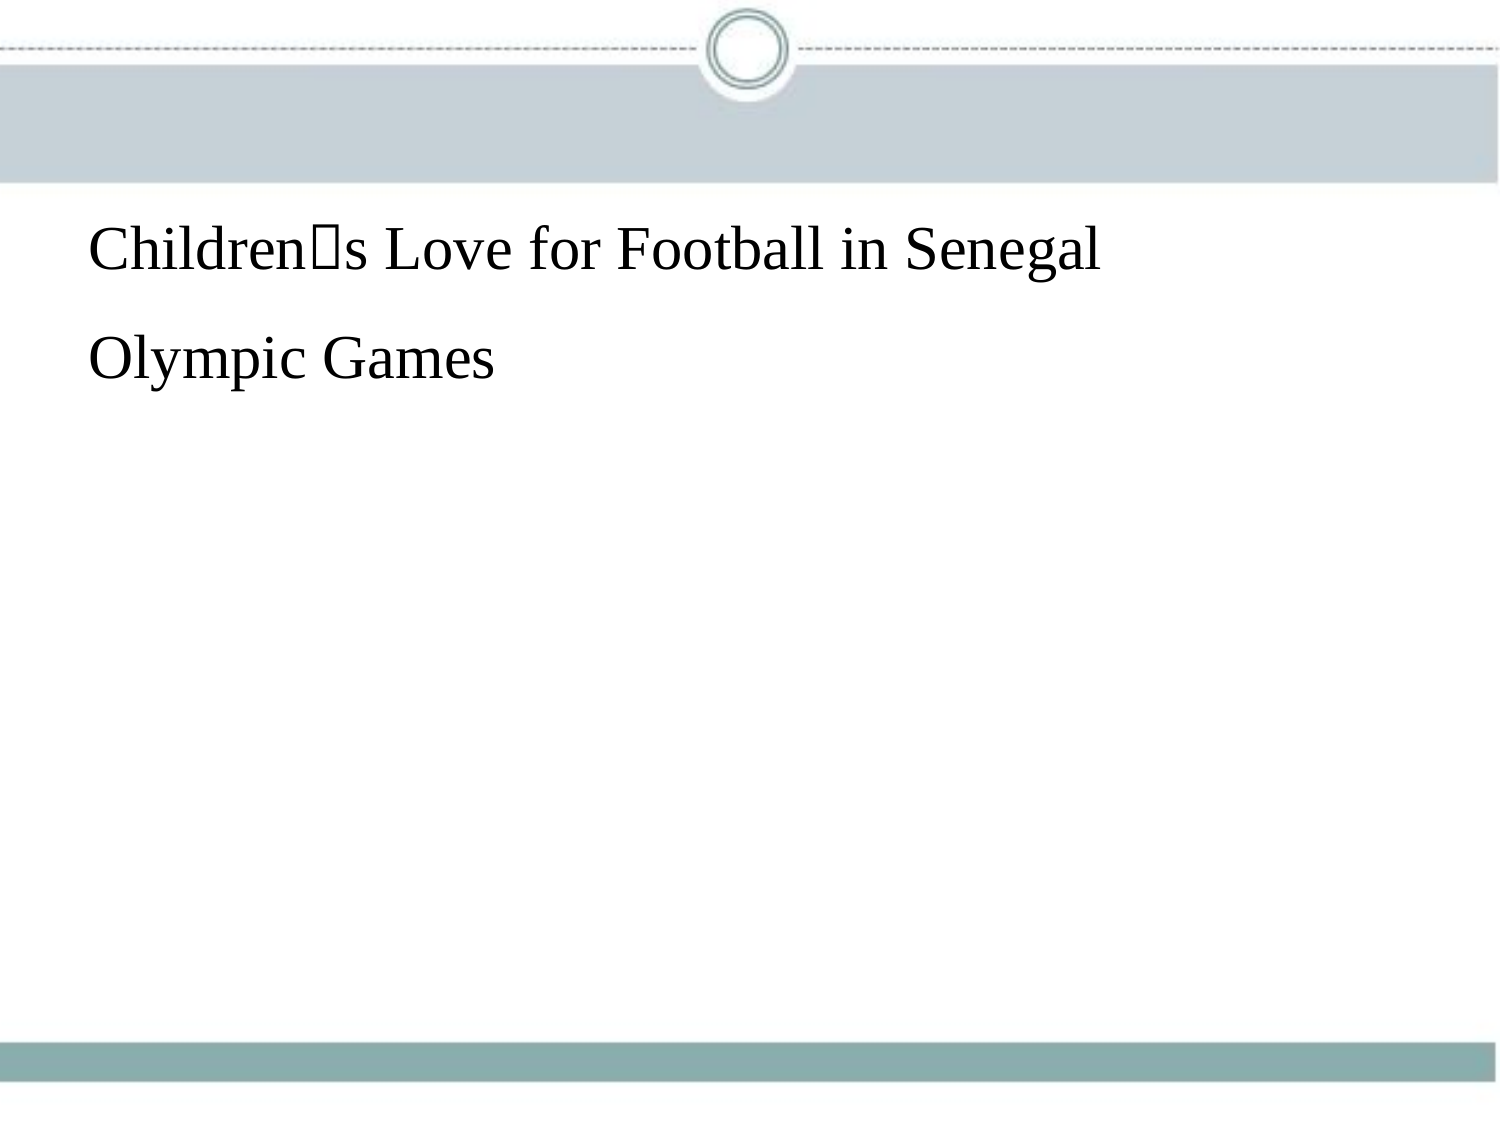

Children􀆳s Love for Football in Senegal
Olympic Games